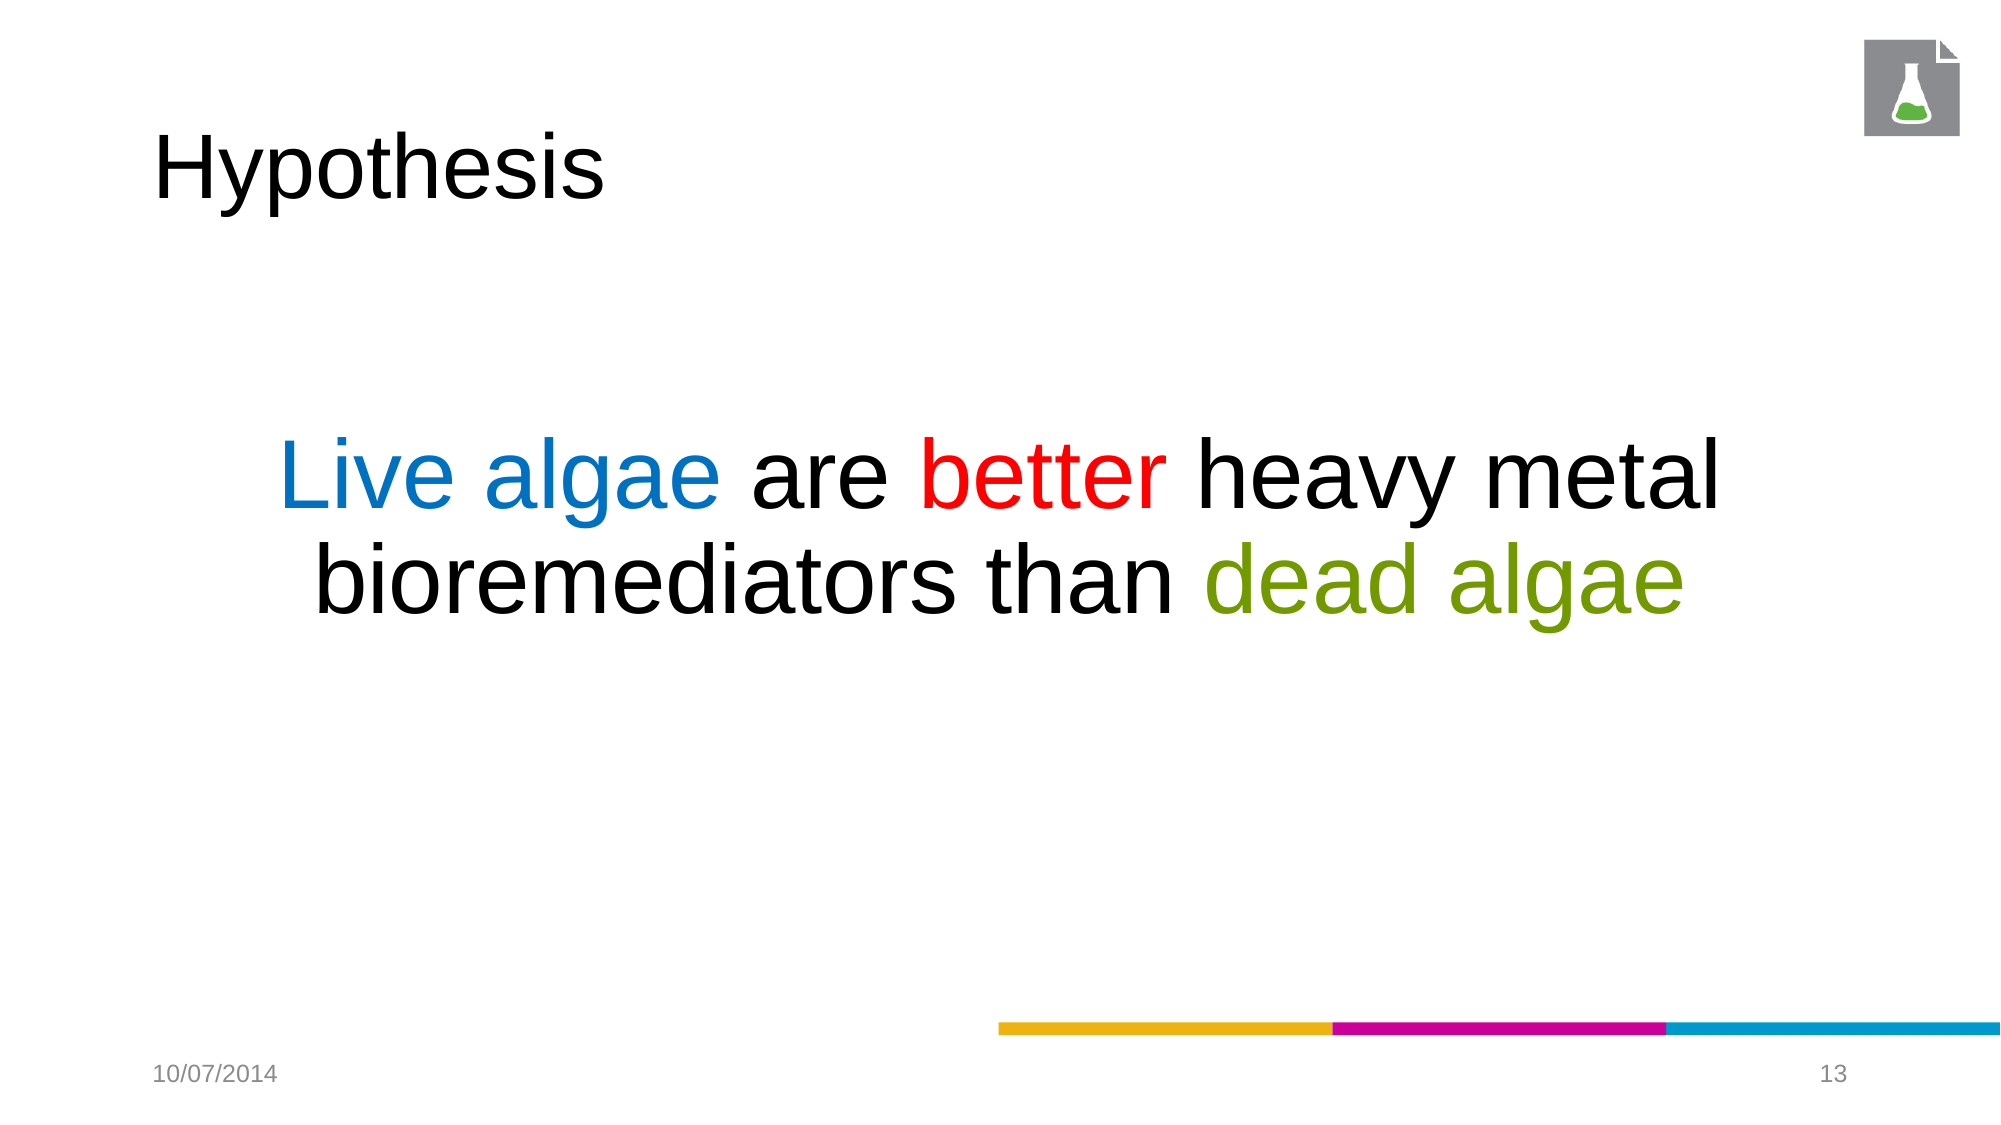

# Hypothesis
Live algae are better heavy metal bioremediators than dead algae
10/07/2014
13